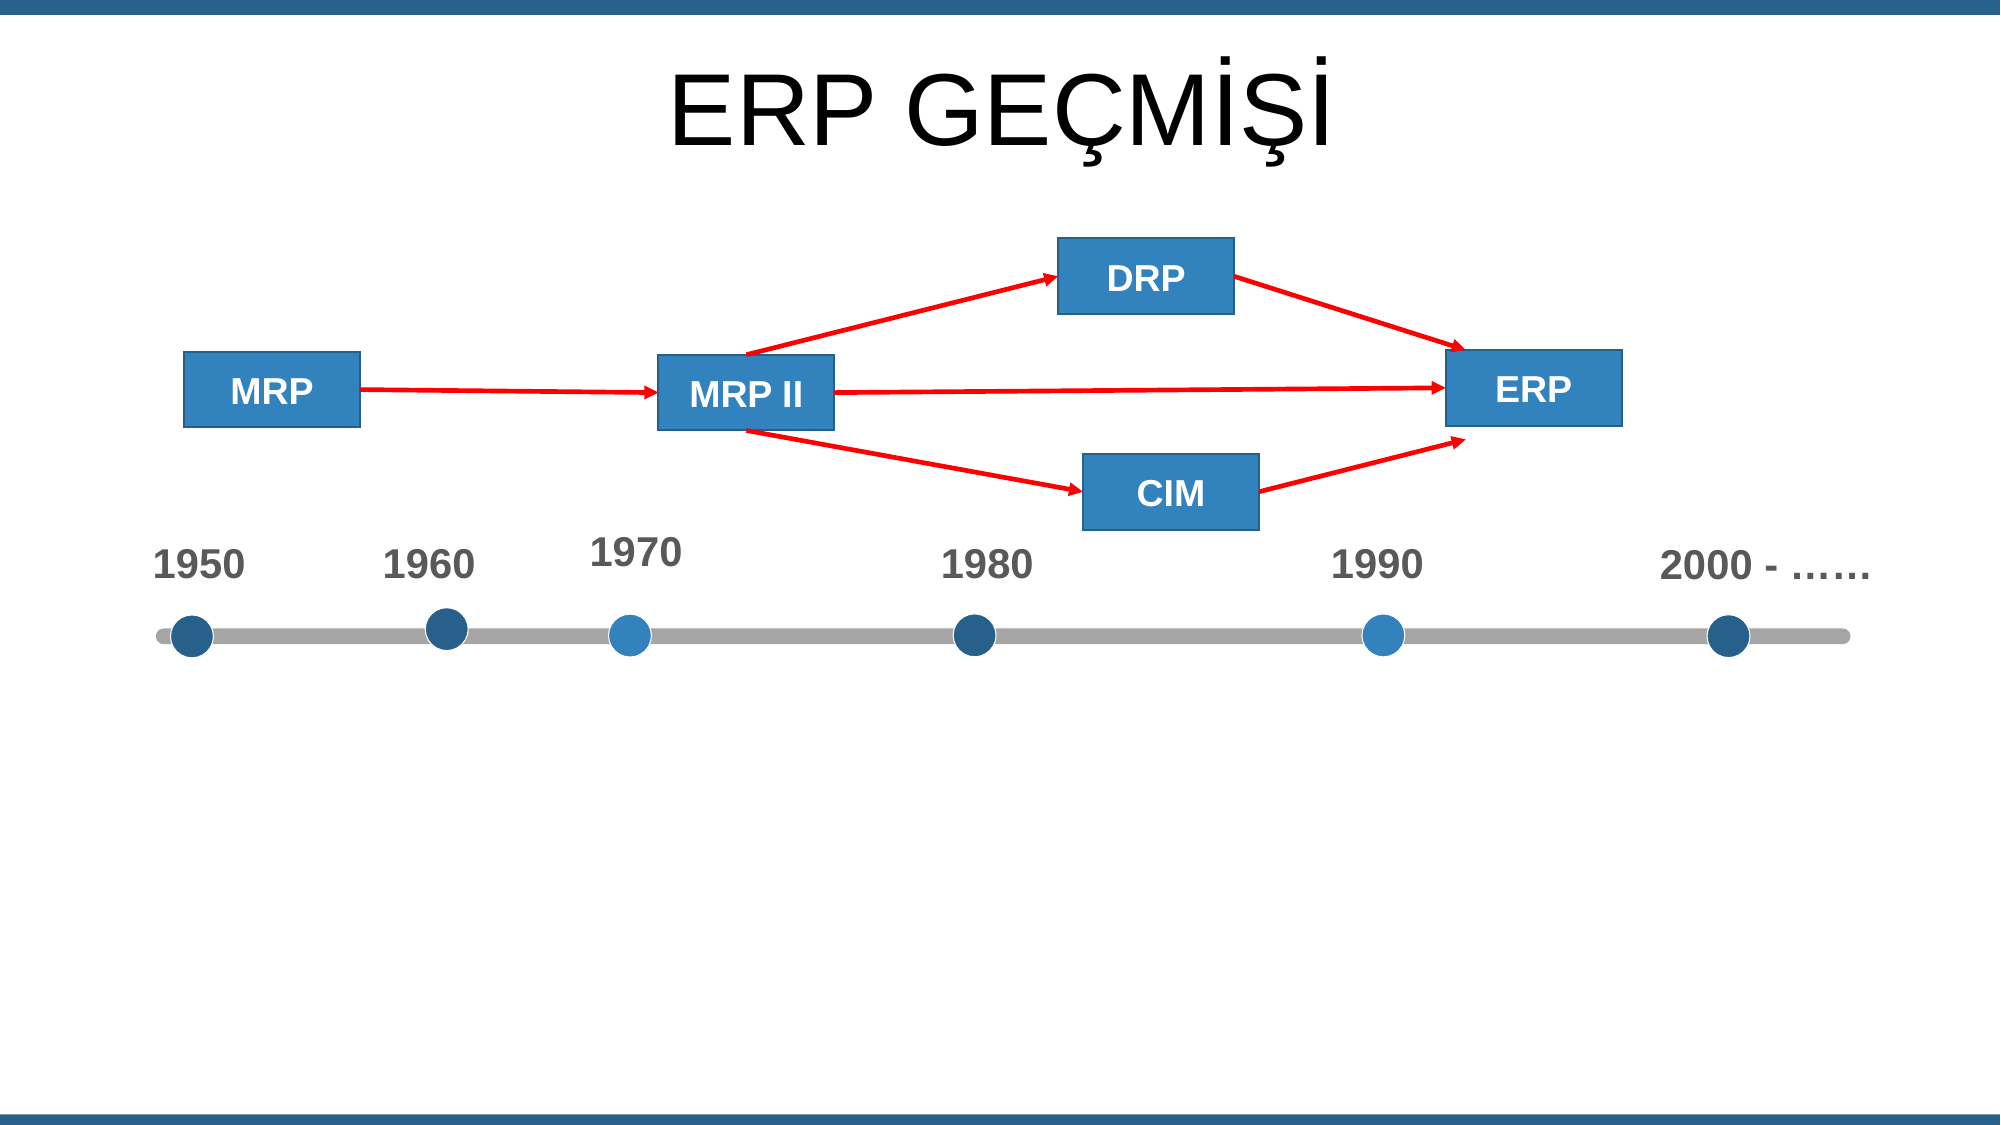

ERP GEÇMİŞİ
DRP
ERP
MRP
MRP II
CIM
1970
1960
1980
1990
1950
2000 - ……